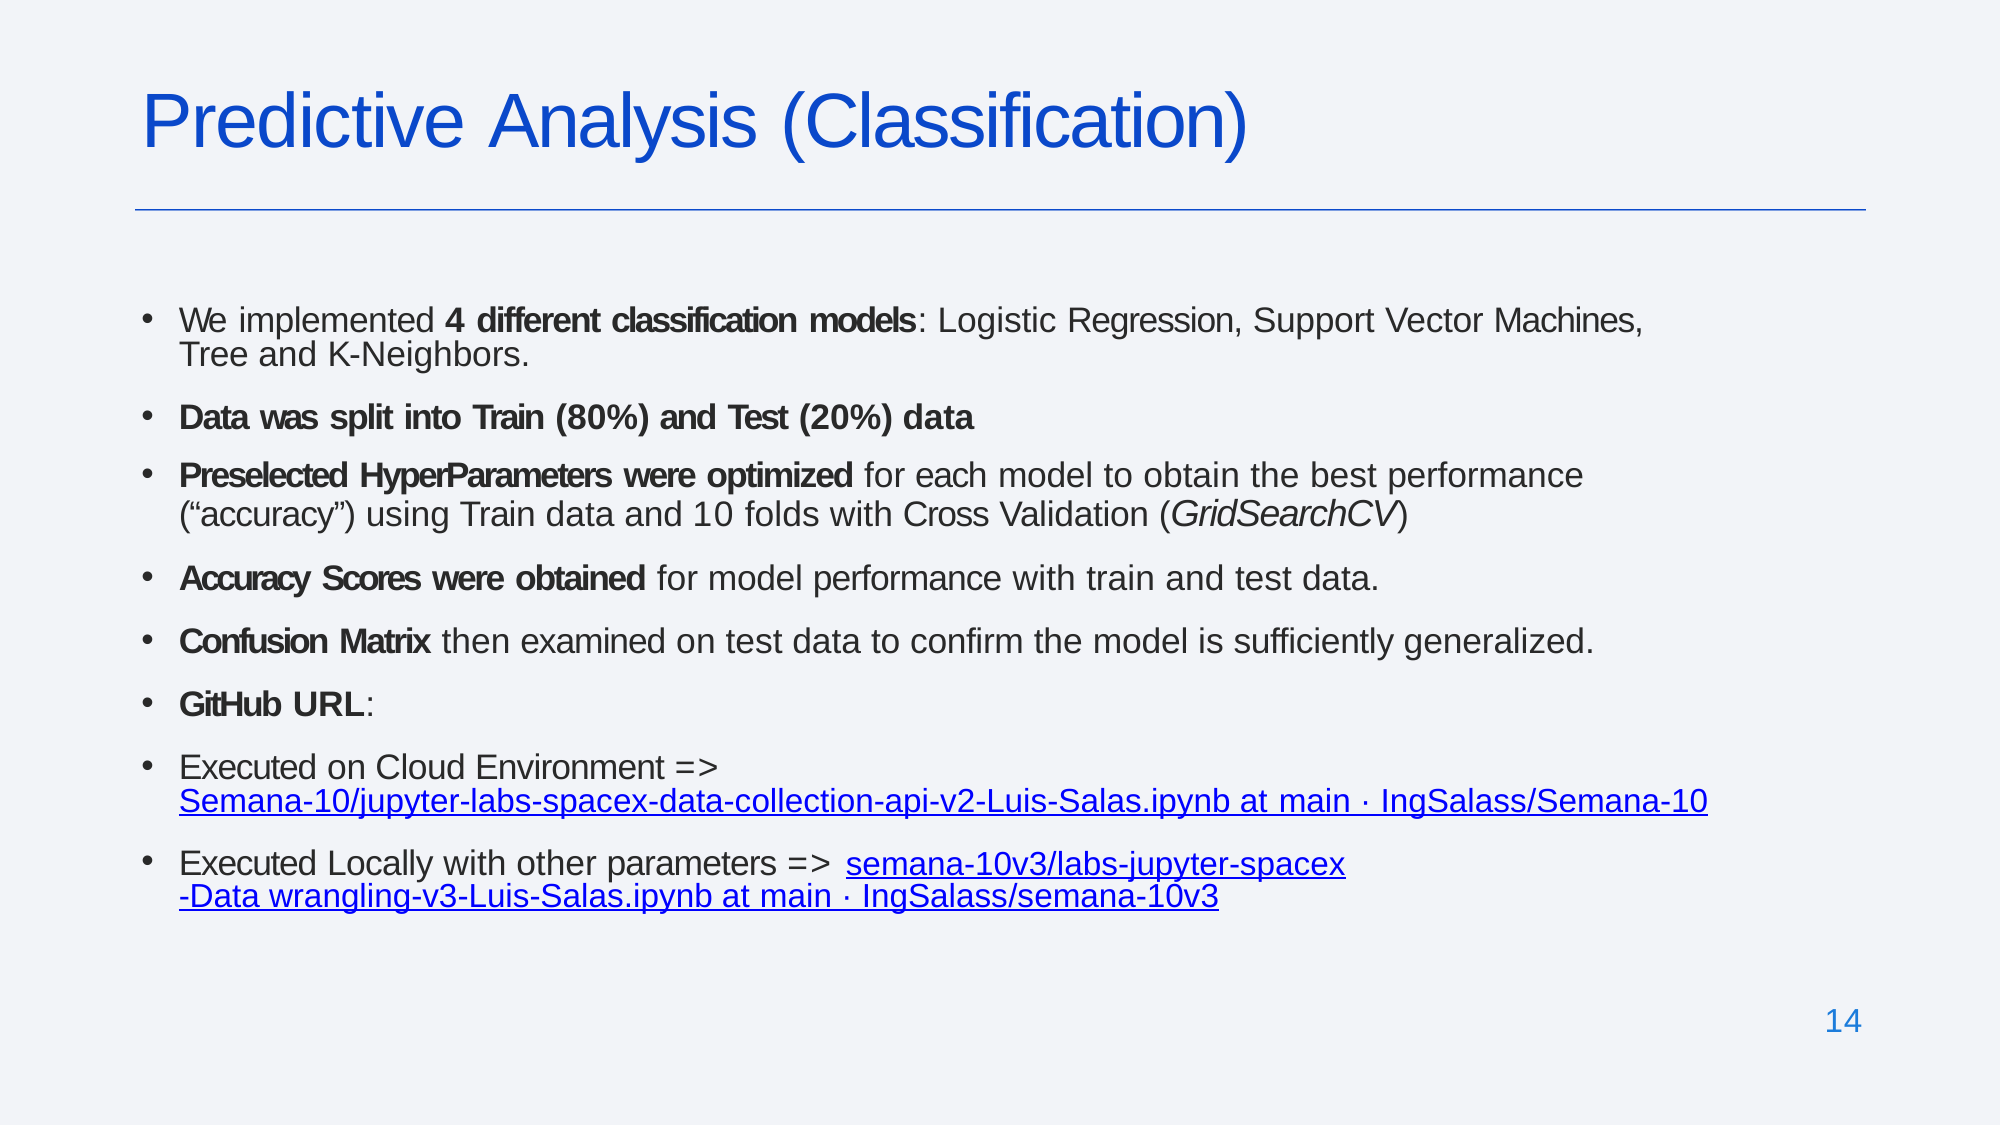

# Predictive Analysis (Classification)
We implemented 4 different classification models: Logistic Regression, Support Vector Machines, Tree and K-Neighbors.
Data was split into Train (80%) and Test (20%) data
Preselected HyperParameters were optimized for each model to obtain the best performance
(“accuracy”) using Train data and 10 folds with Cross Validation (GridSearchCV)
Accuracy Scores were obtained for model performance with train and test data.
Confusion Matrix then examined on test data to confirm the model is sufficiently generalized.
GitHub URL:
Executed on Cloud Environment => Semana-10/jupyter-labs-spacex-data-collection-api-v2-Luis-Salas.ipynb at main · IngSalass/Semana-10
Executed Locally with other parameters => semana-10v3/labs-jupyter-spacex-Data wrangling-v3-Luis-Salas.ipynb at main · IngSalass/semana-10v3
14